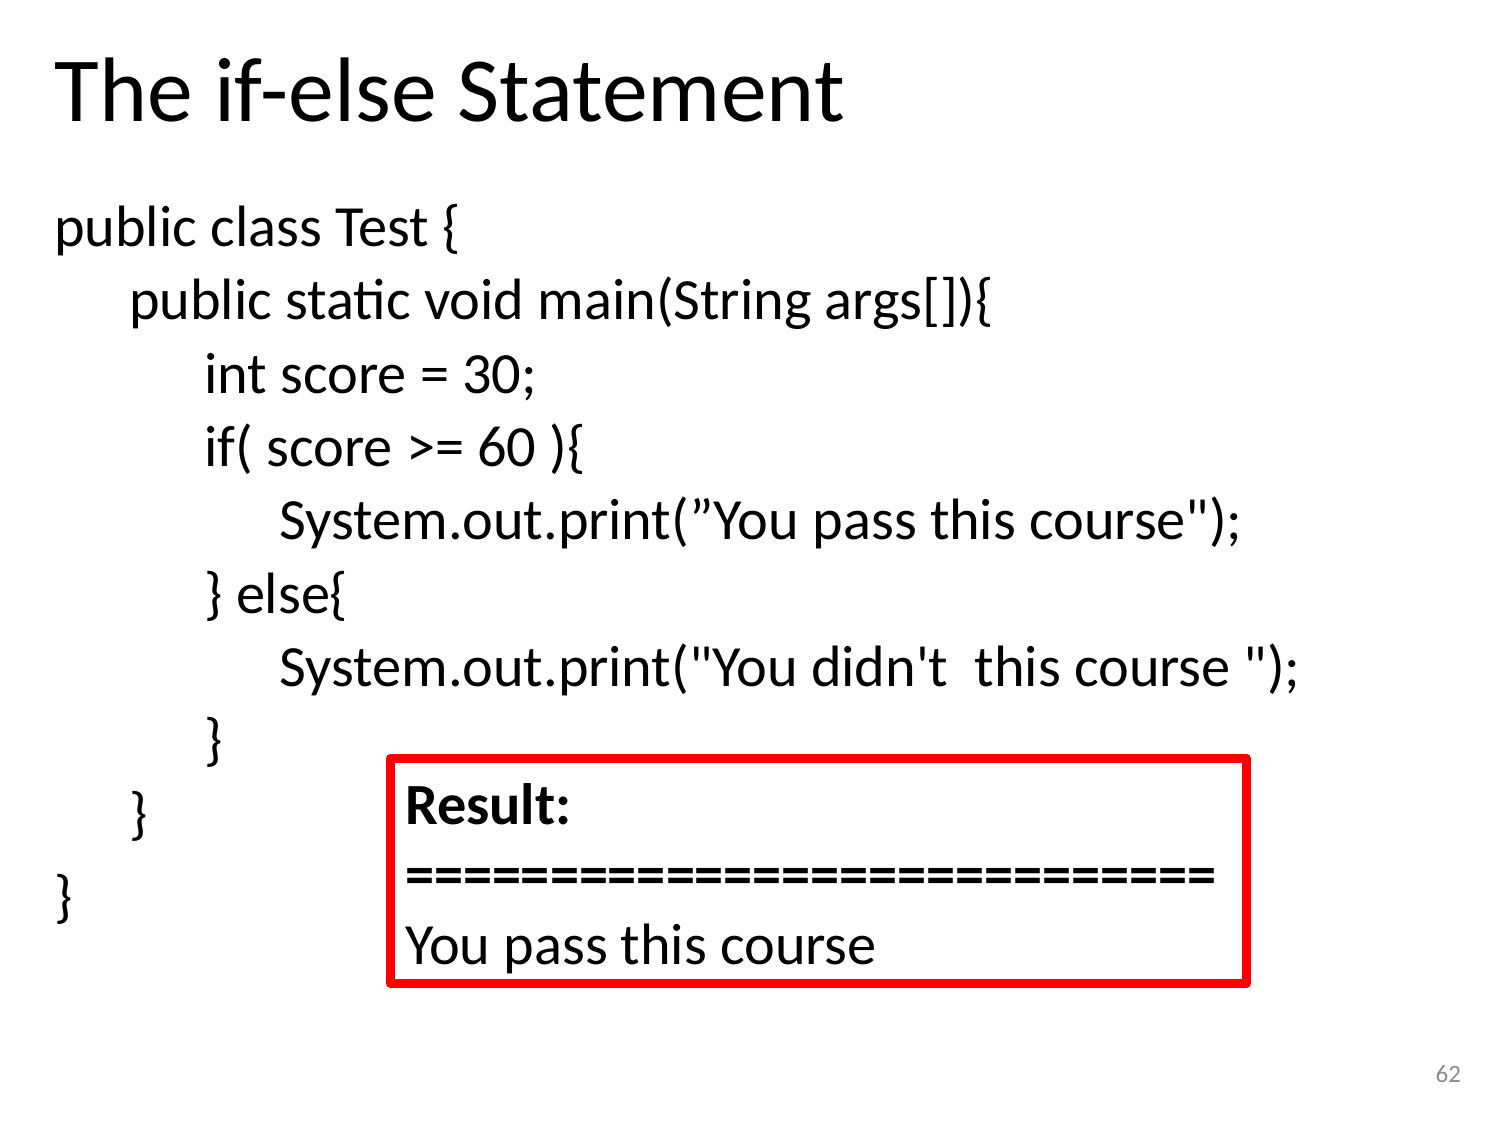

# The if-else Statement
public class Test {
public static void main(String args[]){
int score = 30;
if( score >= 60 ){
System.out.print(”You pass this course");
} else{
System.out.print("You didn't  this course ");
}
}
}
Result:
============================
You pass this course
62